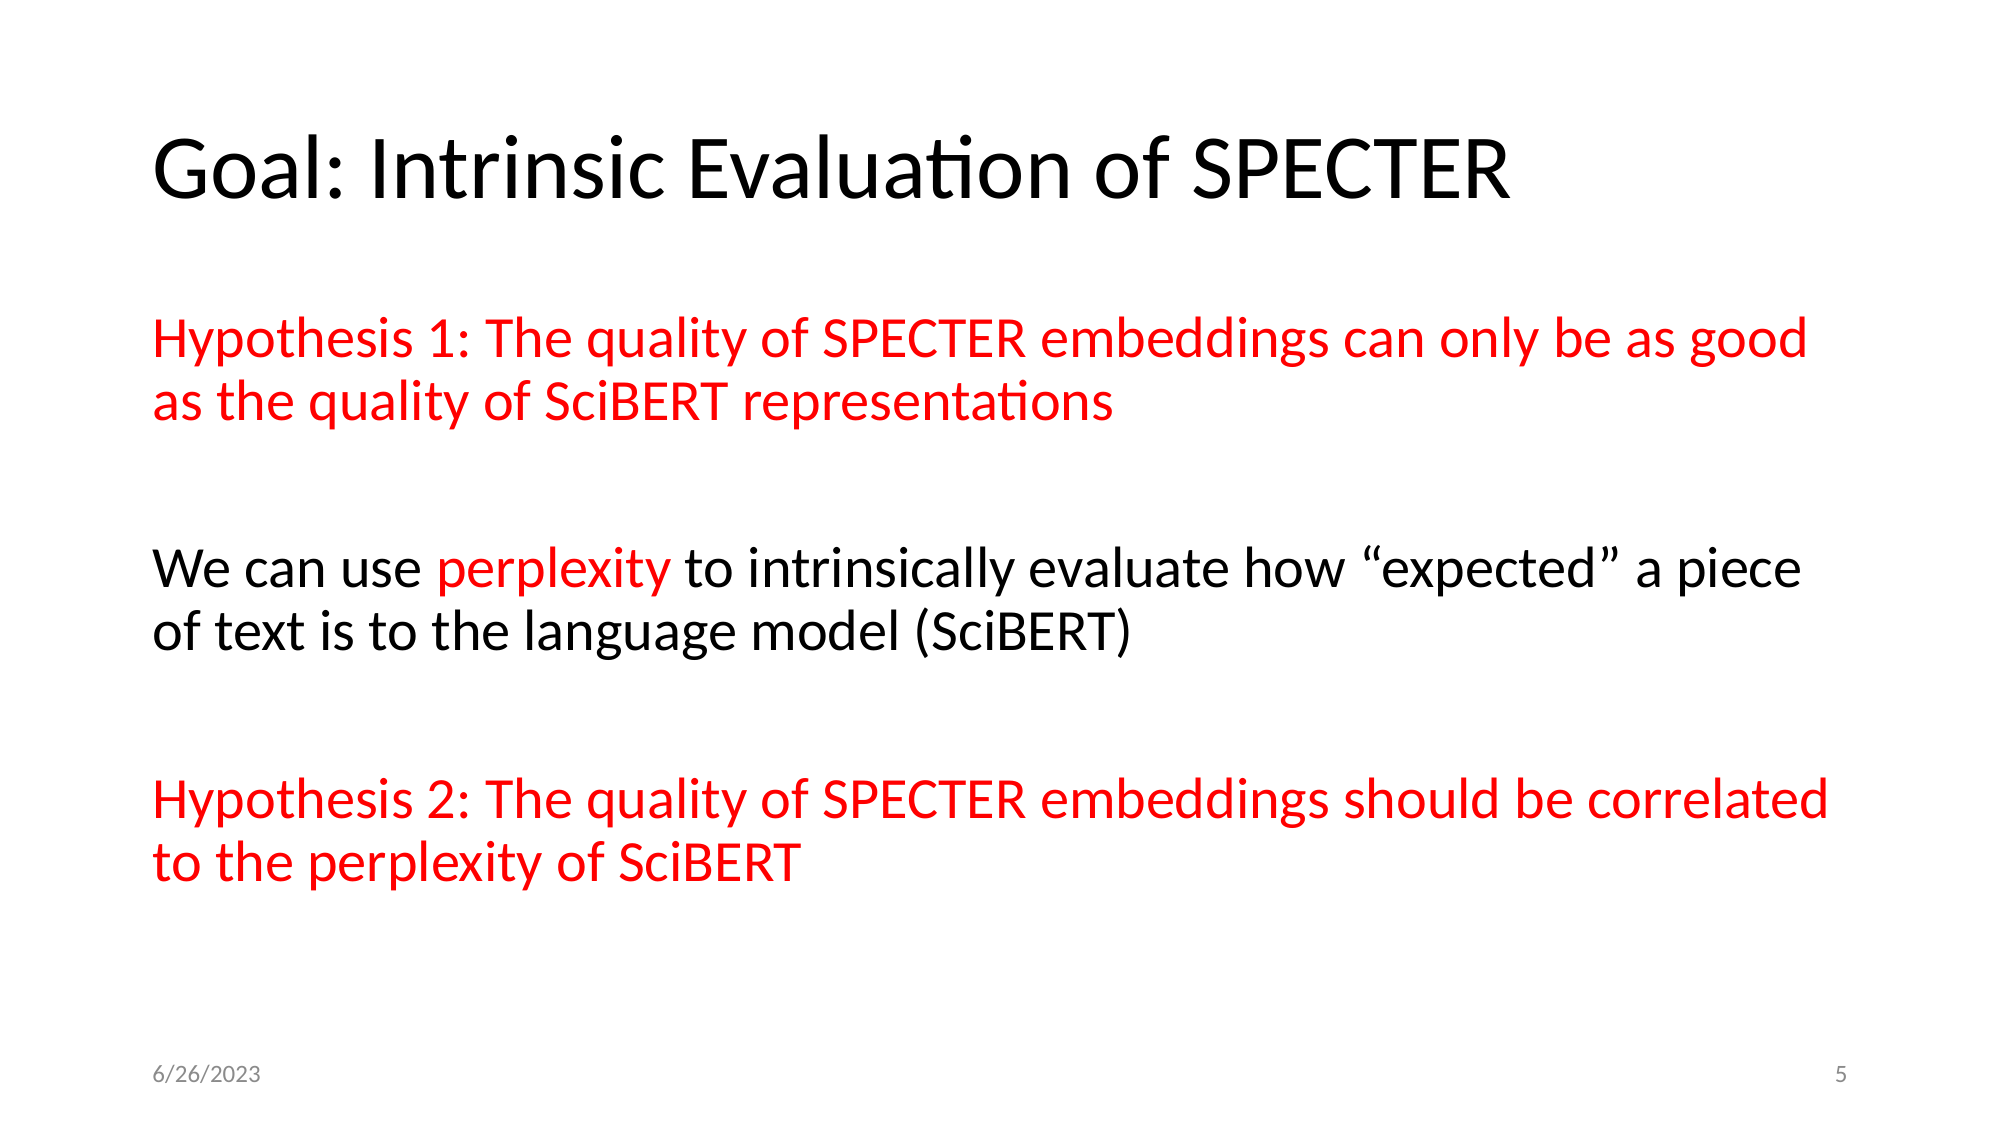

# Goal: Intrinsic Evaluation of SPECTER
Hypothesis 1: The quality of SPECTER embeddings can only be as good as the quality of SciBERT representations

We can use perplexity to intrinsically evaluate how “expected” a piece of text is to the language model (SciBERT)

Hypothesis 2: The quality of SPECTER embeddings should be correlated to the perplexity of SciBERT

6/26/2023
5